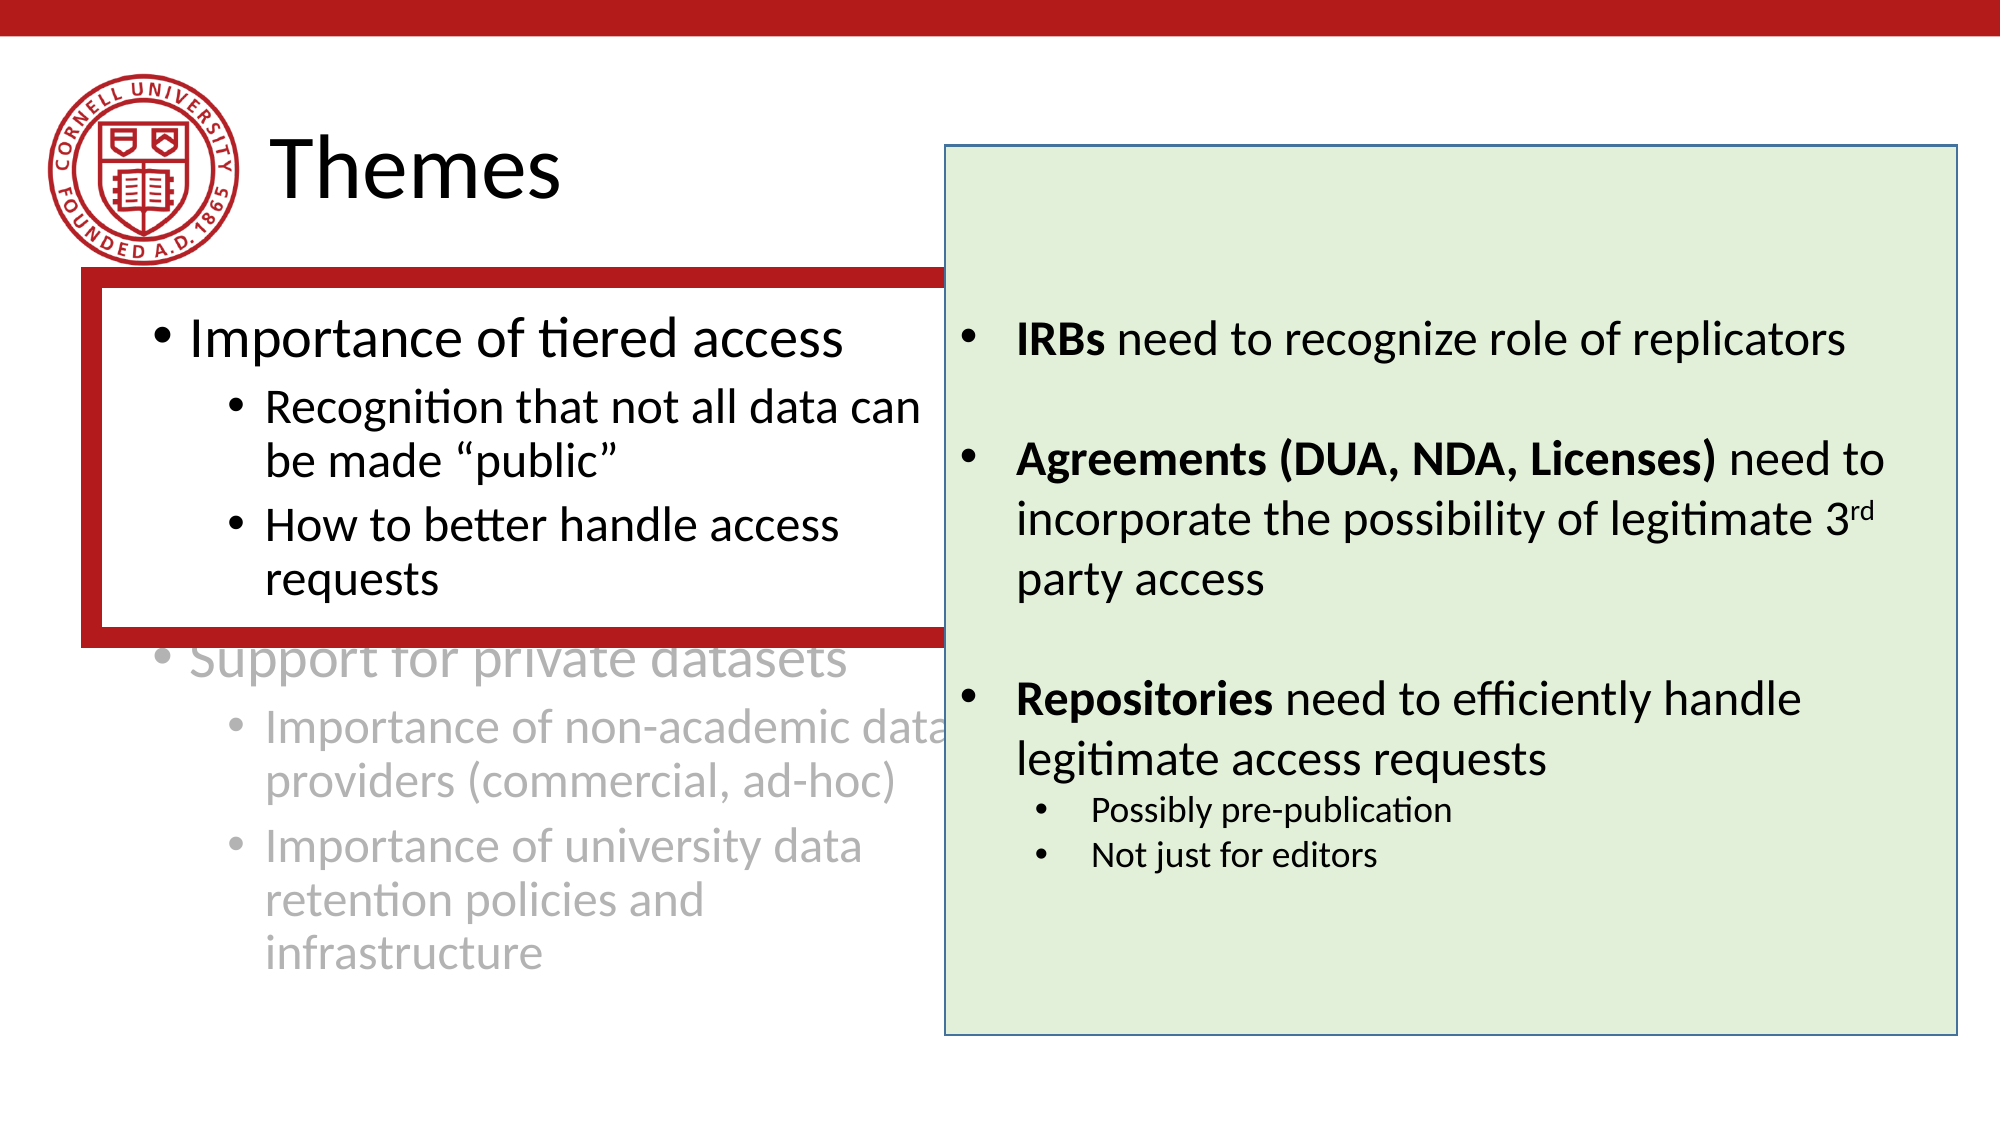

# Themes
IRBs need to recognize role of replicators

Agreements (DUA, NDA, Licenses) need to incorporate the possibility of legitimate 3rd party access

Repositories need to efficiently handle legitimate access requests
Possibly pre-publication
Not just for editors

Importance of tiered access
Recognition that not all data can be made “public”
How to better handle access requests
Support for private datasets
Importance of non-academic data providers (commercial, ad-hoc)
Importance of university data retention policies and infrastructure
Meta-repositories
Or: how to see all deposits that relate to a journal’s articles
APIs:
Better information about deposits
Easier computational integration
Fine-grained permissions
Delegated pre-publication access (not just editors)